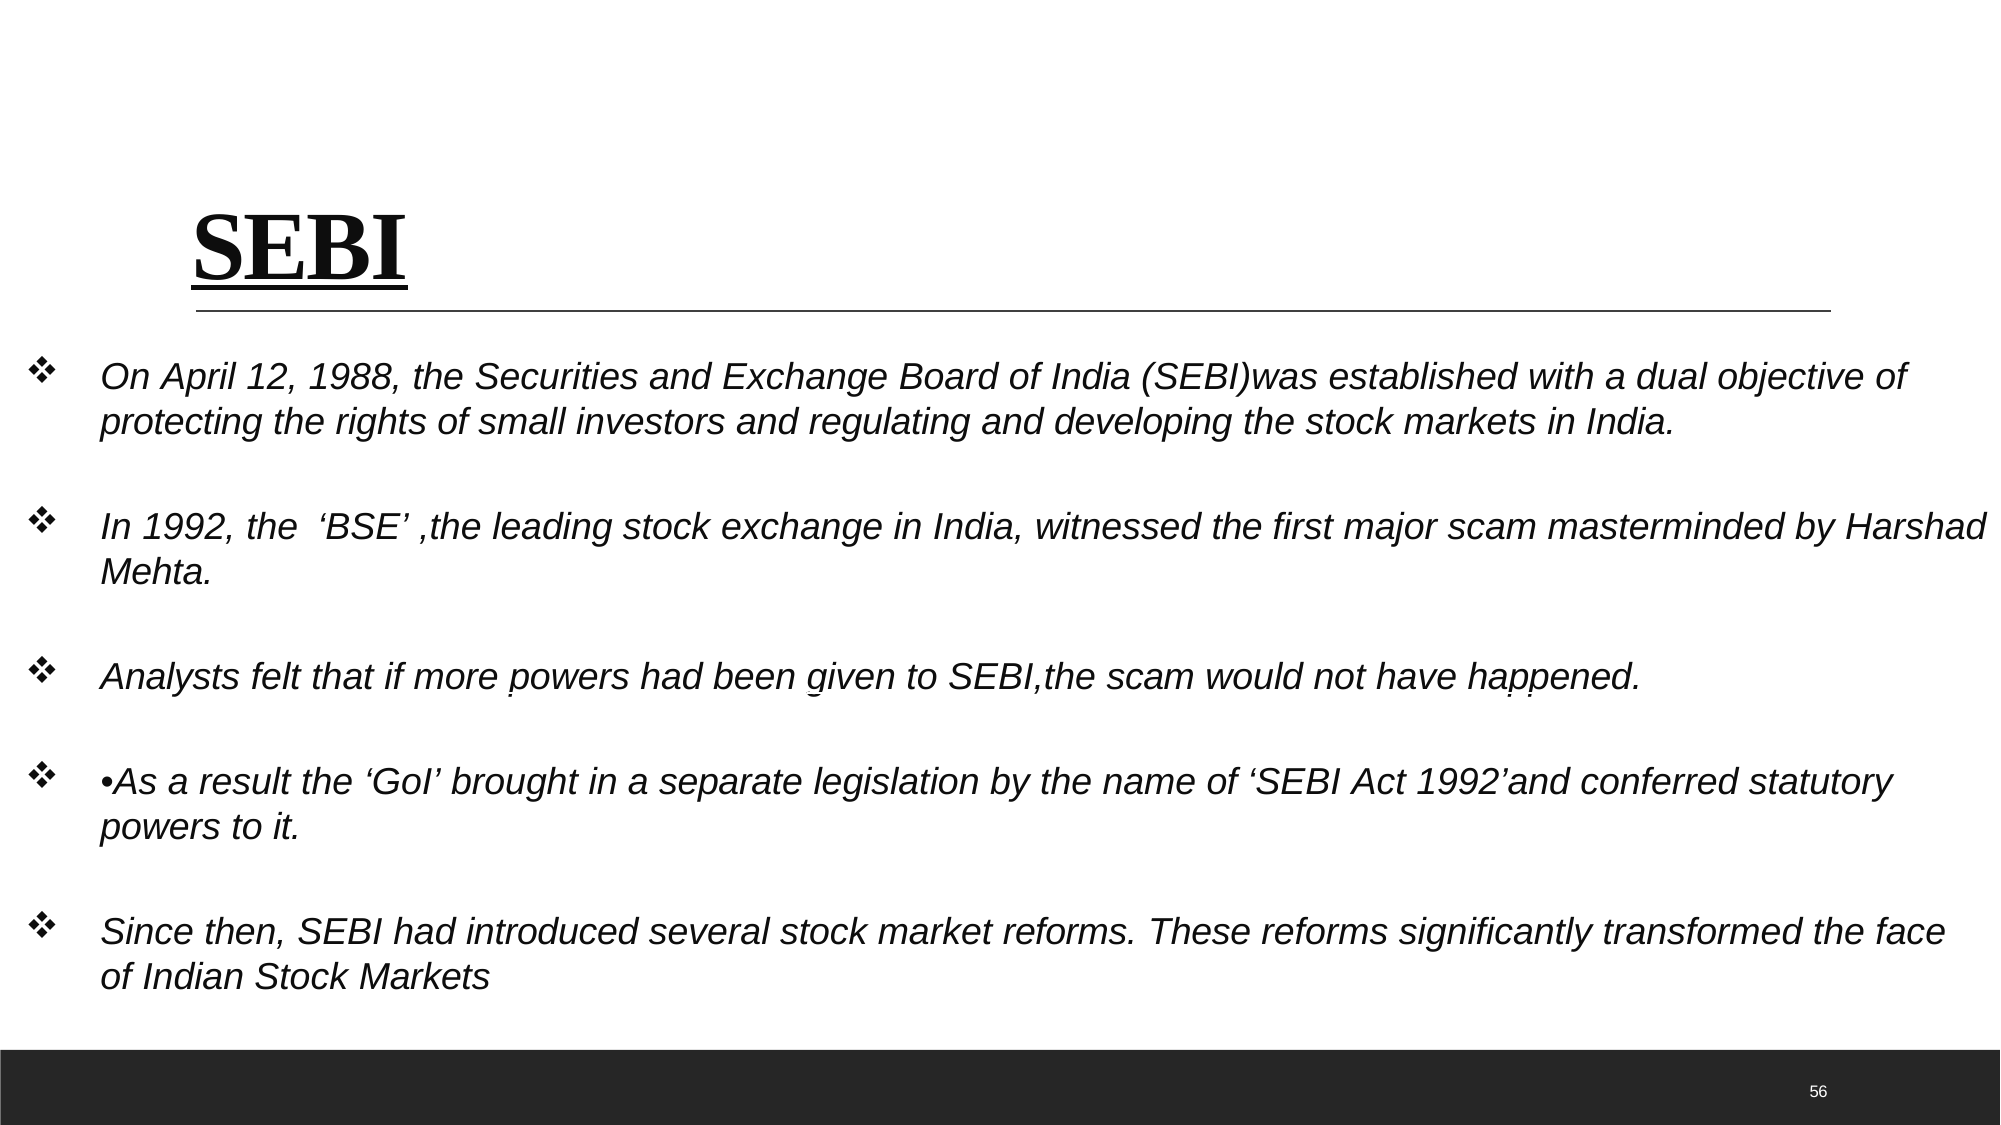

# SEBI
On April 12, 1988, the Securities and Exchange Board of India (SEBI)was established with a dual objective of protecting the rights of small investors and regulating and developing the stock markets in India.
In 1992, the ‘BSE’ ,the leading stock exchange in India, witnessed the first major scam masterminded by Harshad Mehta.
Analysts felt that if more powers had been given to SEBI,the scam would not have happened.
•As a result the ‘GoI’ brought in a separate legislation by the name of ‘SEBI Act 1992’and conferred statutory powers to it.
Since then, SEBI had introduced several stock market reforms. These reforms significantly transformed the face of Indian Stock Markets
56